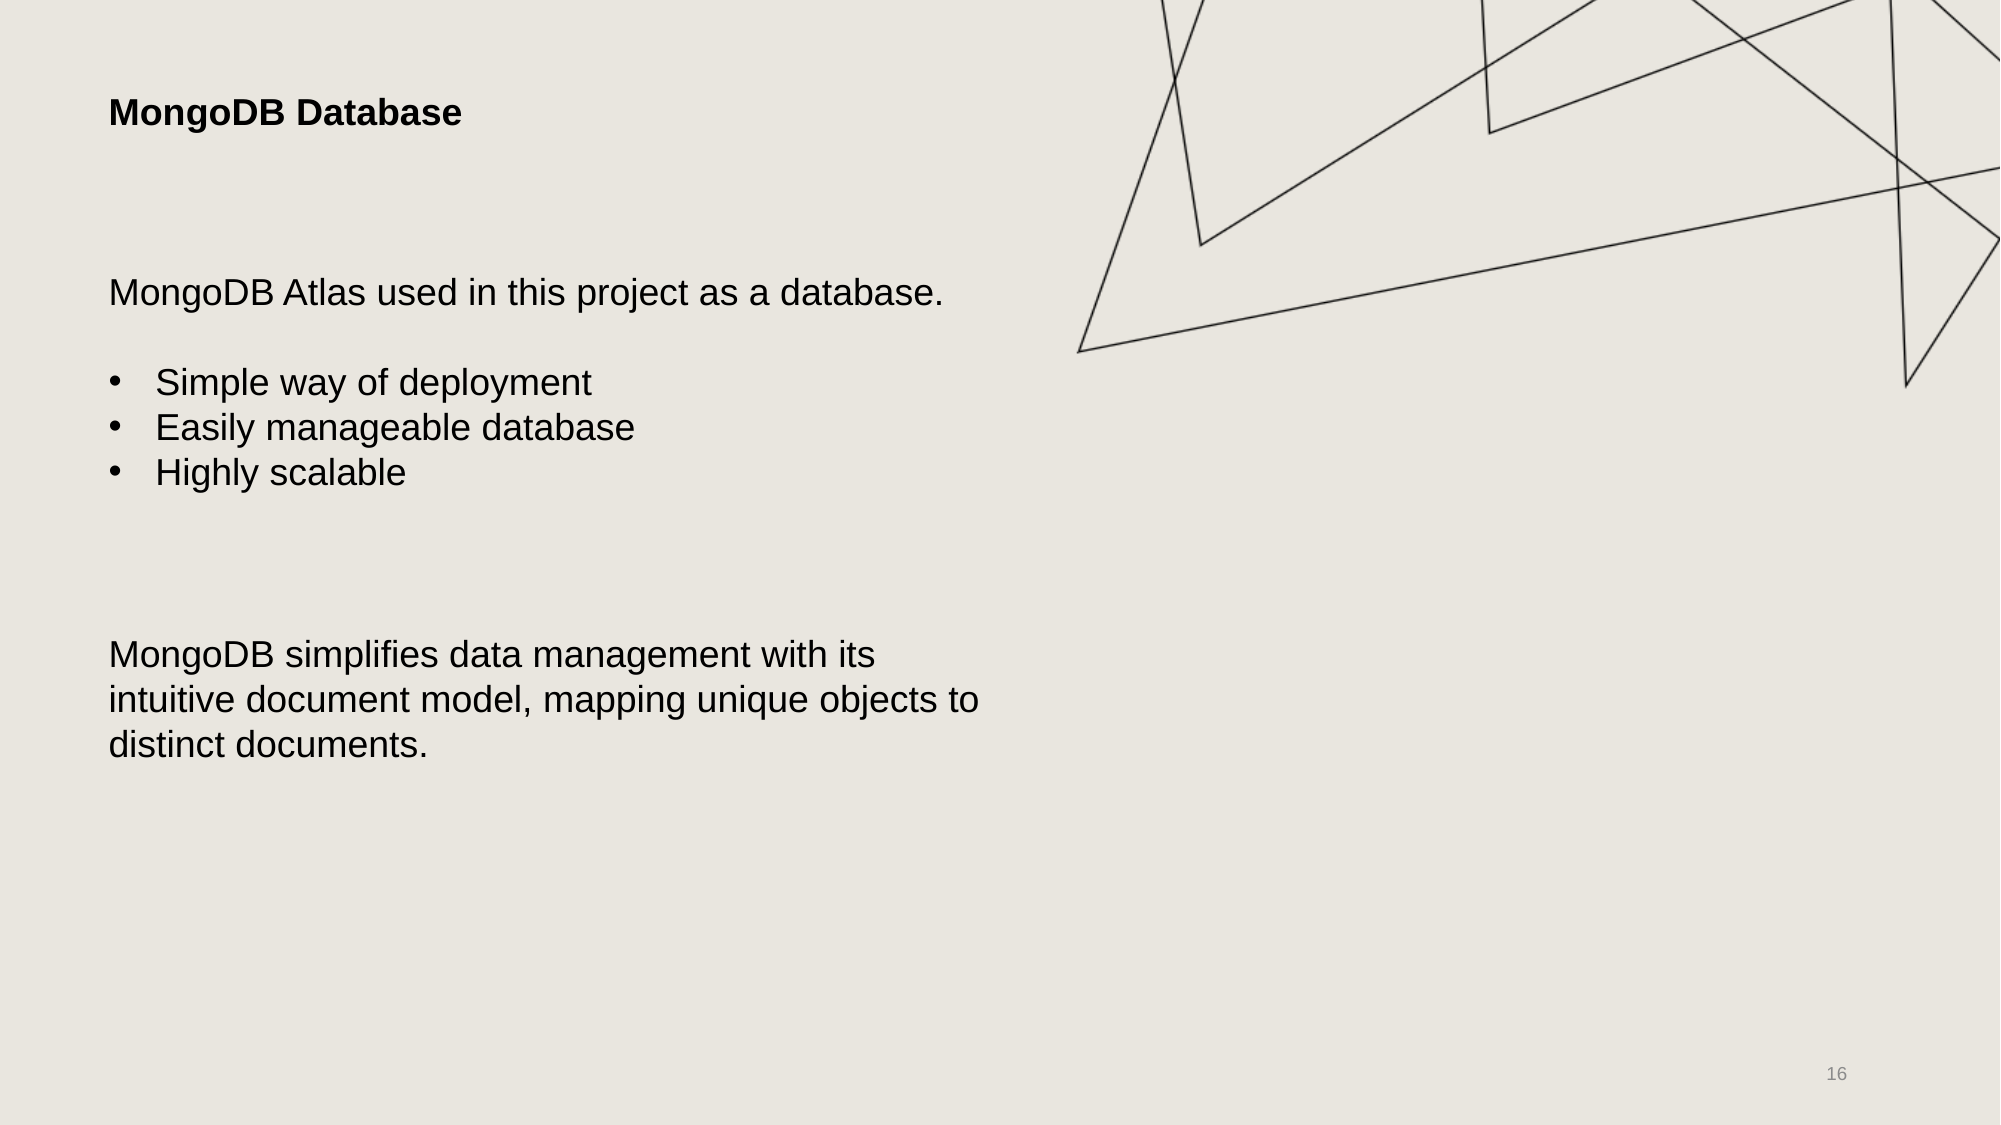

MongoDB Database
MongoDB Atlas used in this project as a database.

Simple way of deployment
Easily manageable database
Highly scalable
MongoDB simplifies data management with its intuitive document model, mapping unique objects to distinct documents.
16